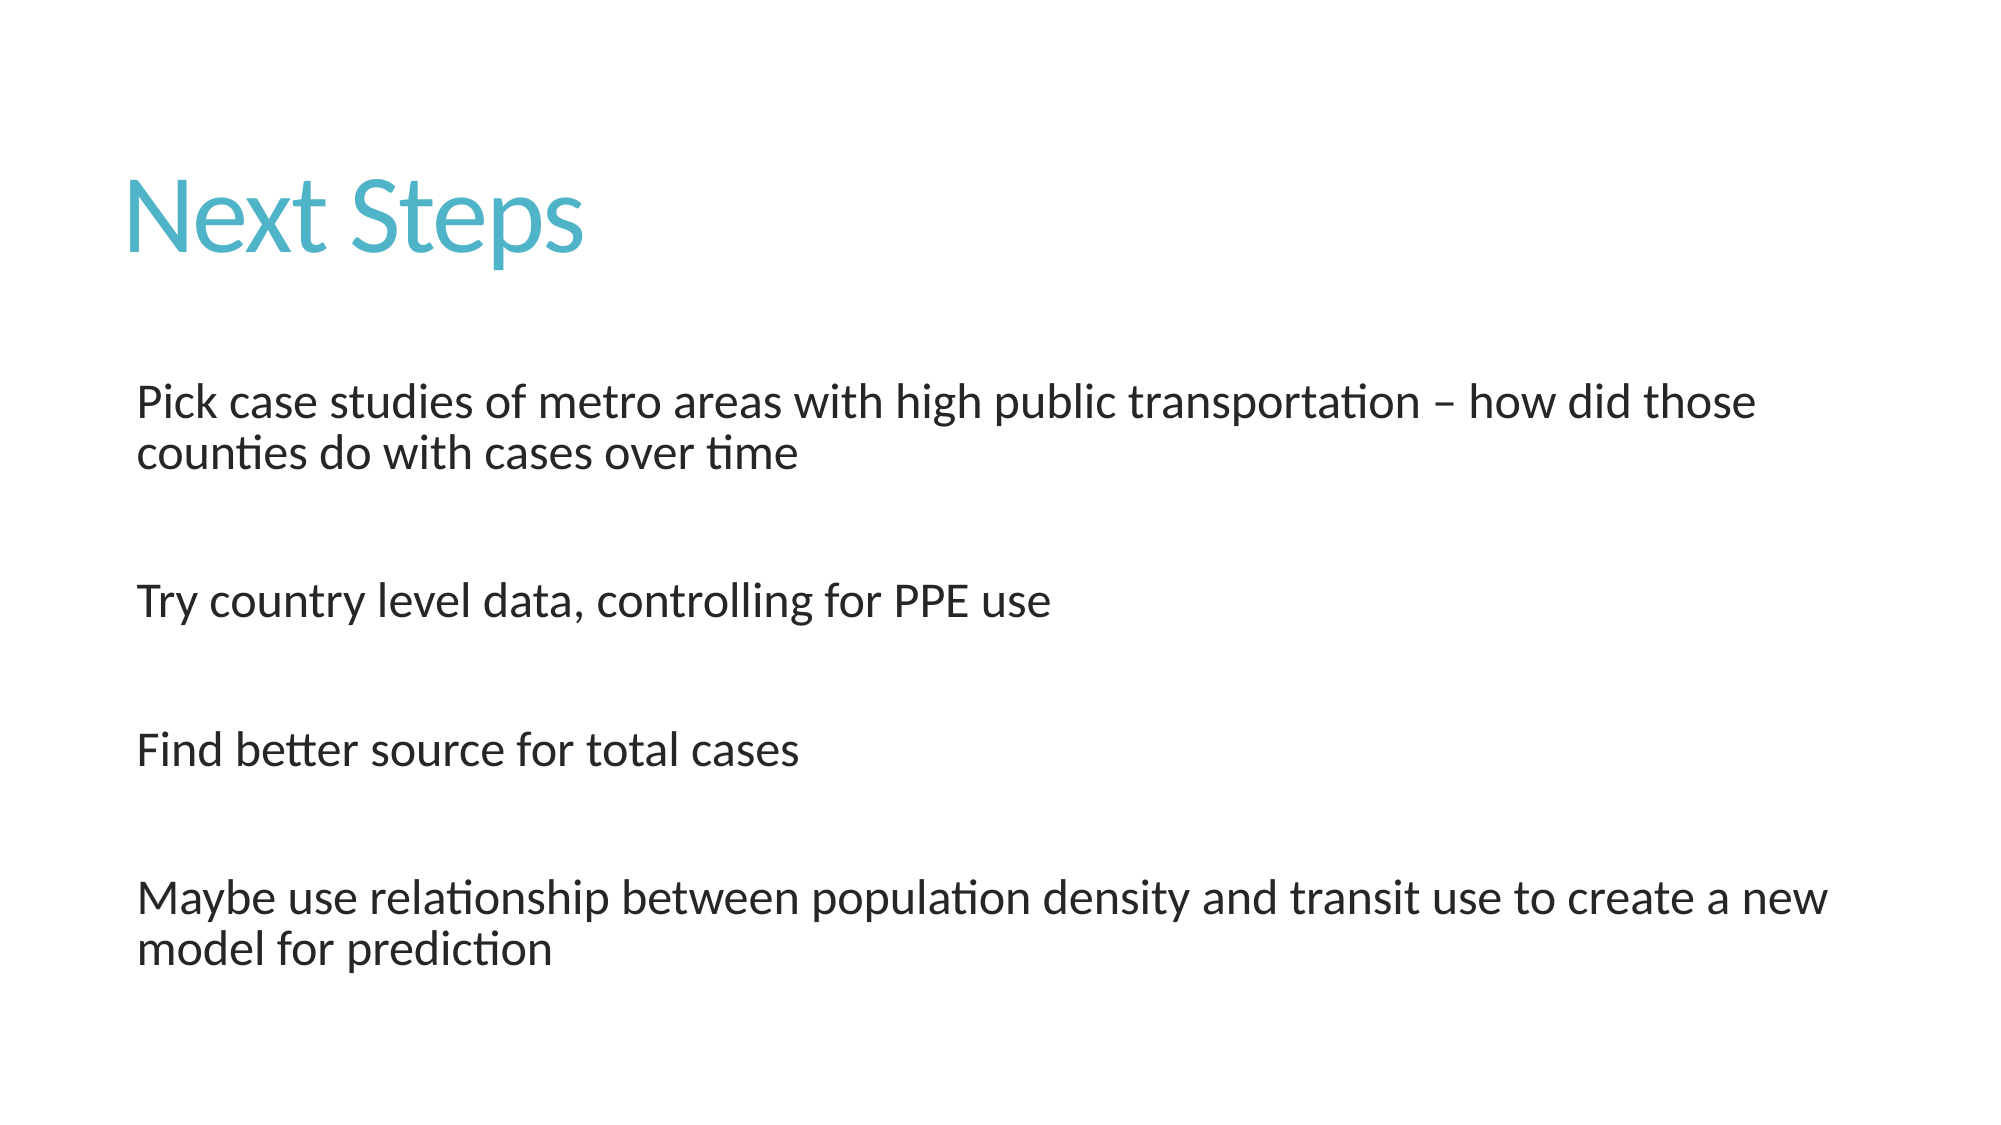

# Next Steps
Pick case studies of metro areas with high public transportation – how did those counties do with cases over time

Try country level data, controlling for PPE use

Find better source for total cases

Maybe use relationship between population density and transit use to create a new model for prediction